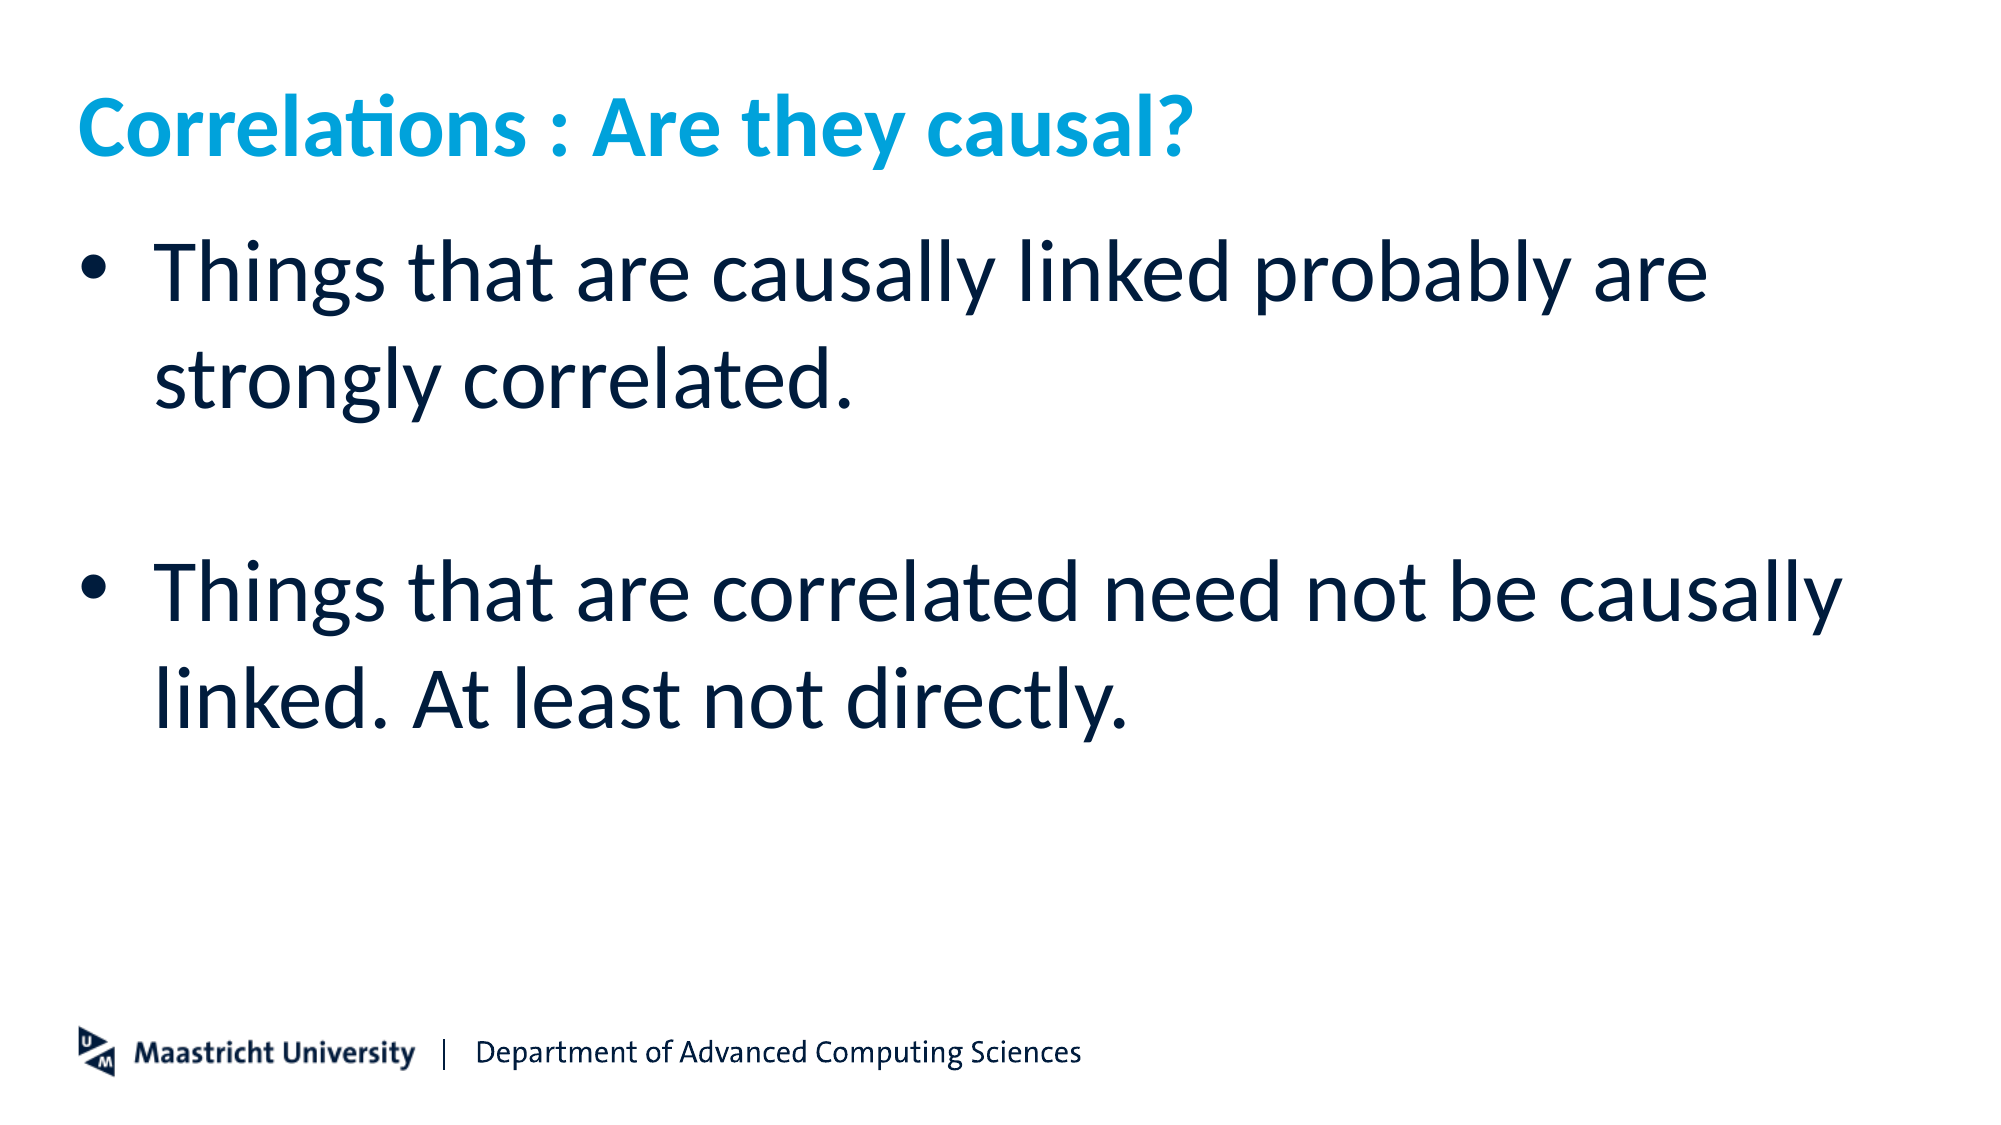

# Correlations : Are they causal?
Things that are causally linked probably are strongly correlated.

Things that are correlated need not be causally linked. At least not directly.